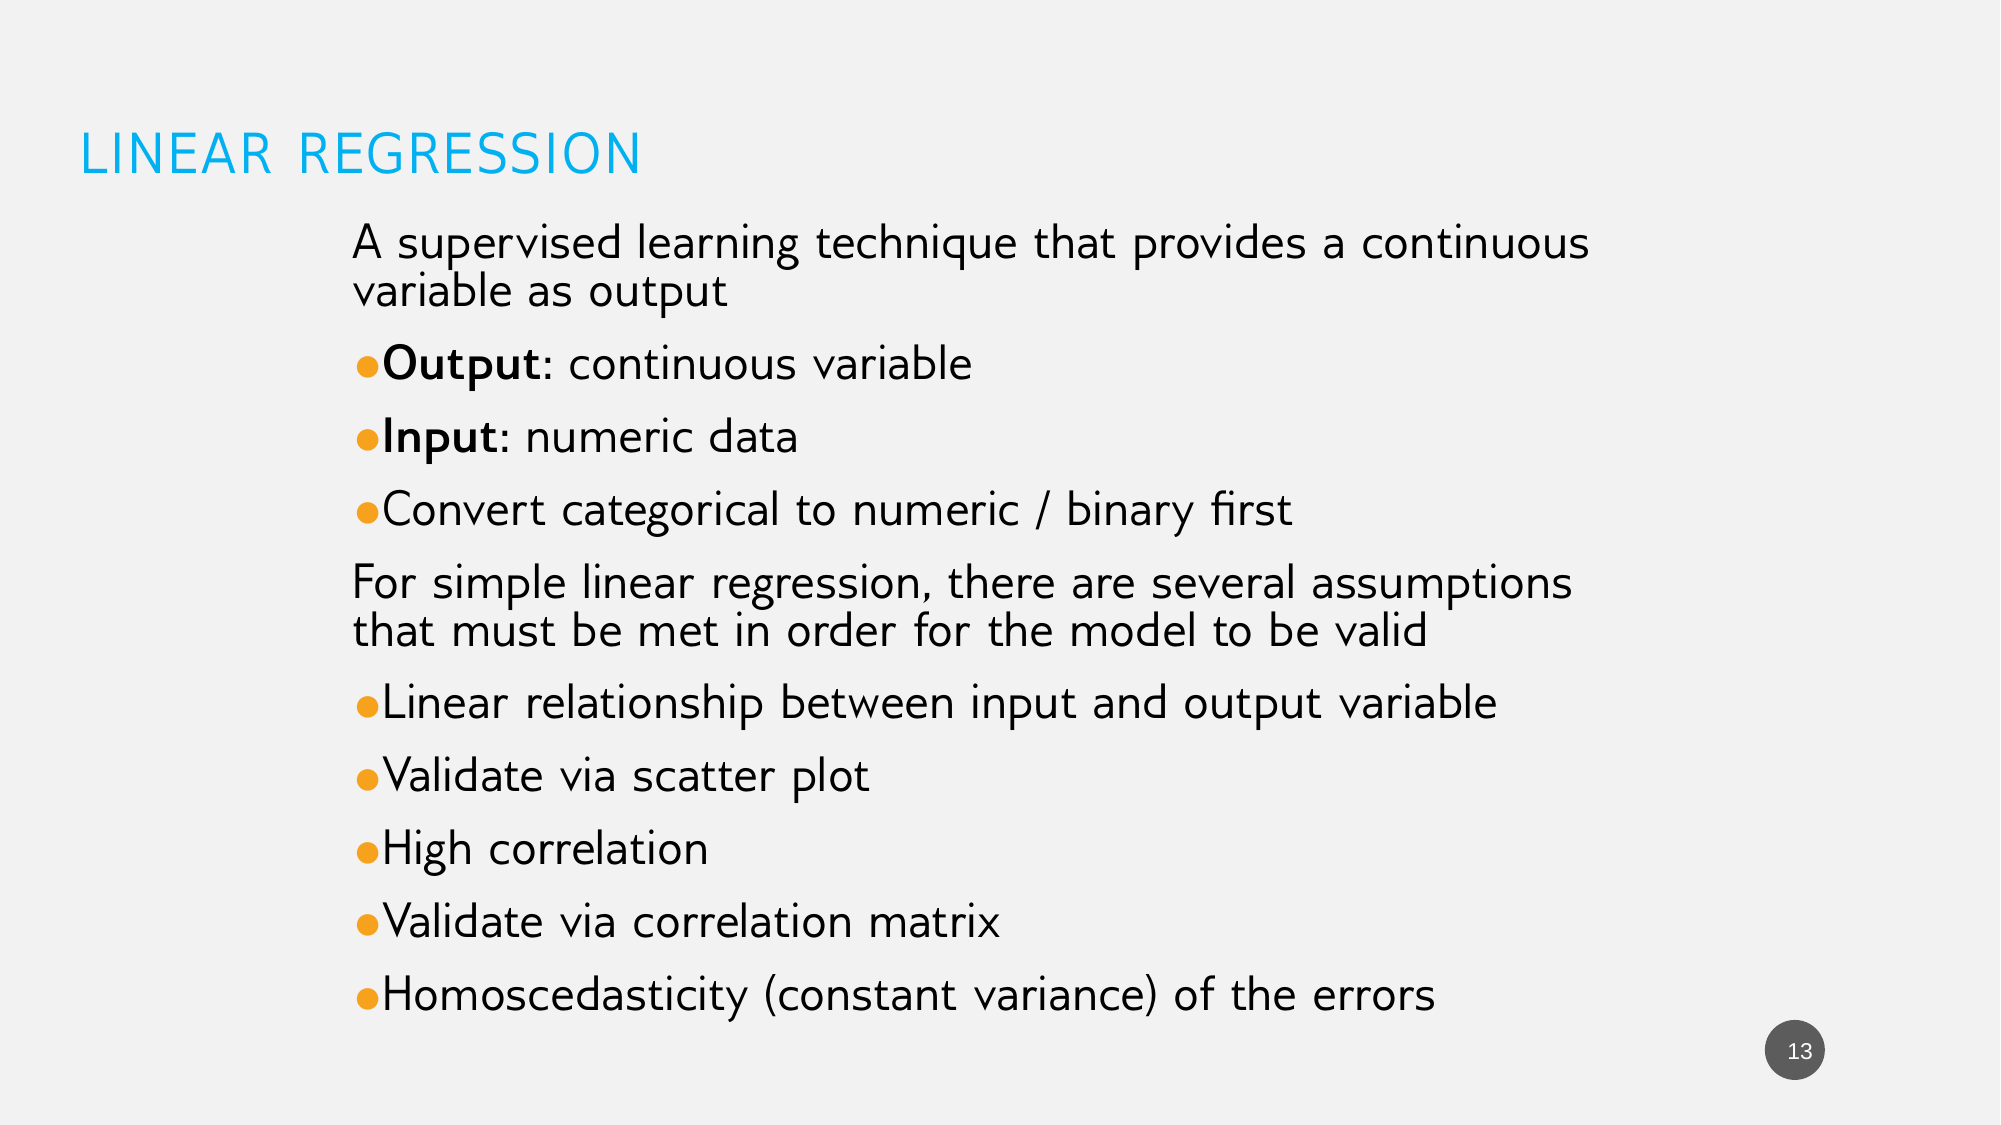

Linear regression
A supervised learning technique that provides a continuous variable as output
Output: continuous variable
Input: numeric data
Convert categorical to numeric / binary first
For simple linear regression, there are several assumptions that must be met in order for the model to be valid
Linear relationship between input and output variable
Validate via scatter plot
High correlation
Validate via correlation matrix
Homoscedasticity (constant variance) of the errors

13